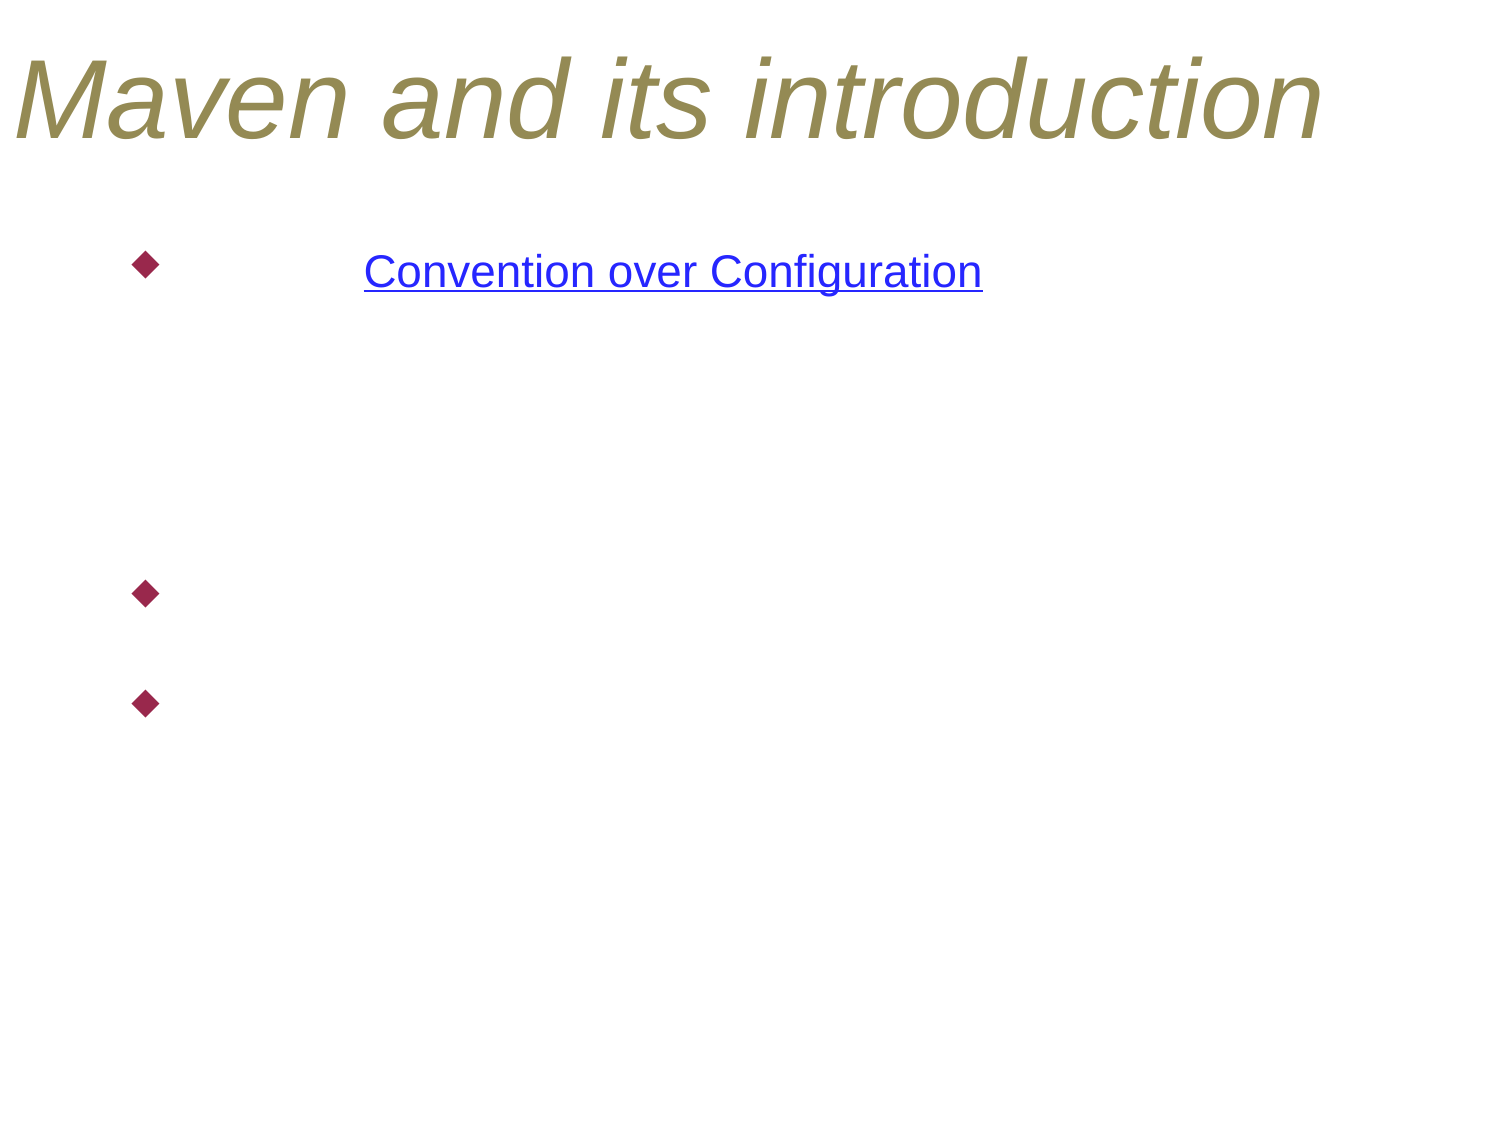

Maven and its introduction

It uses "Convention over Configuration" so that by default you don't need to define the tasks you want to do. You don't need to write a "compile", "test", "package", or "clean" step like you would have to in Ant or a Makefile. Just put the files in the places Maven expects them and it should work off of the bat.
Maven also has lots of nice plug-ins that you can install that will handle many routine tasks
Just add them to your pom.xml and they will integrate with everything else you want to do.